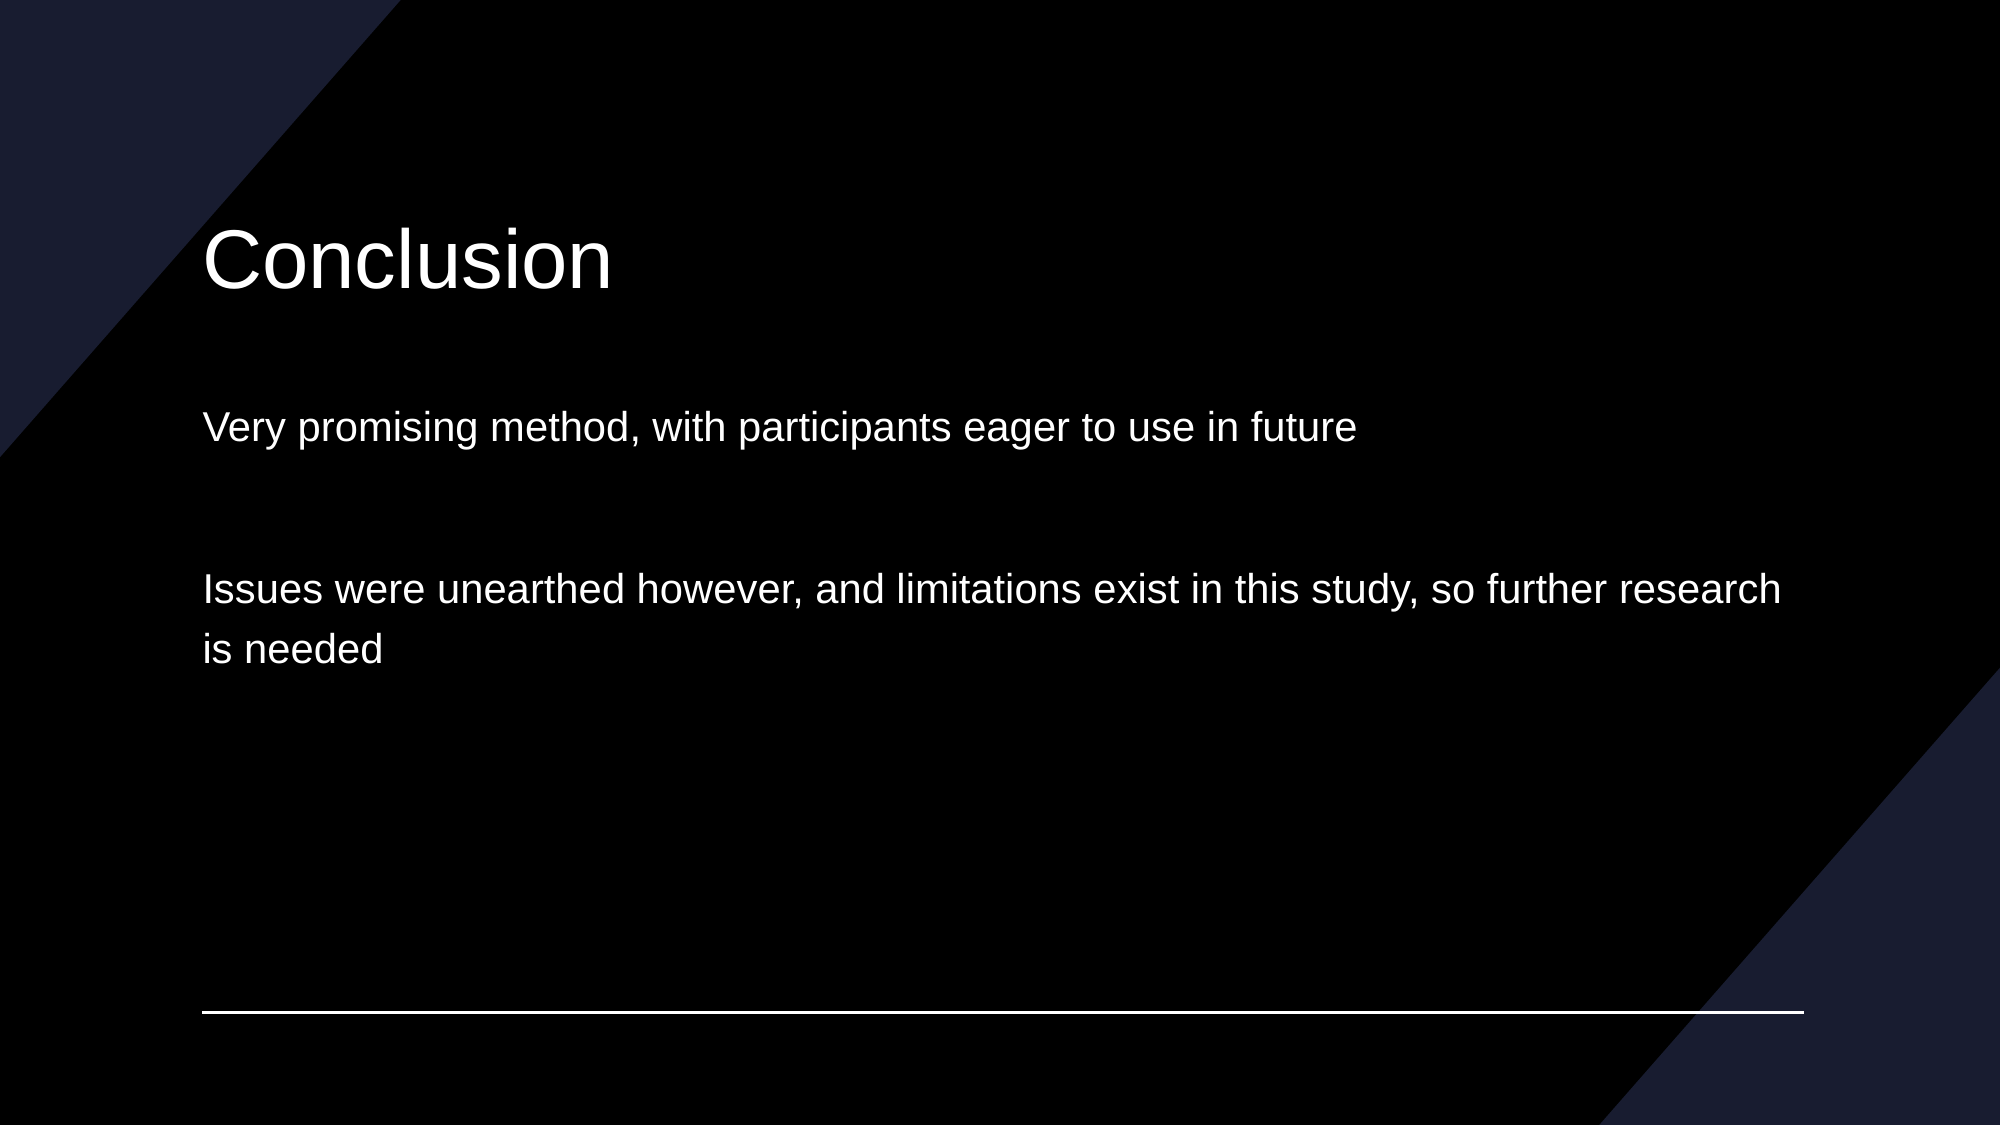

# Conclusion
Very promising method, with participants eager to use in future

Issues were unearthed however, and limitations exist in this study, so further research is needed